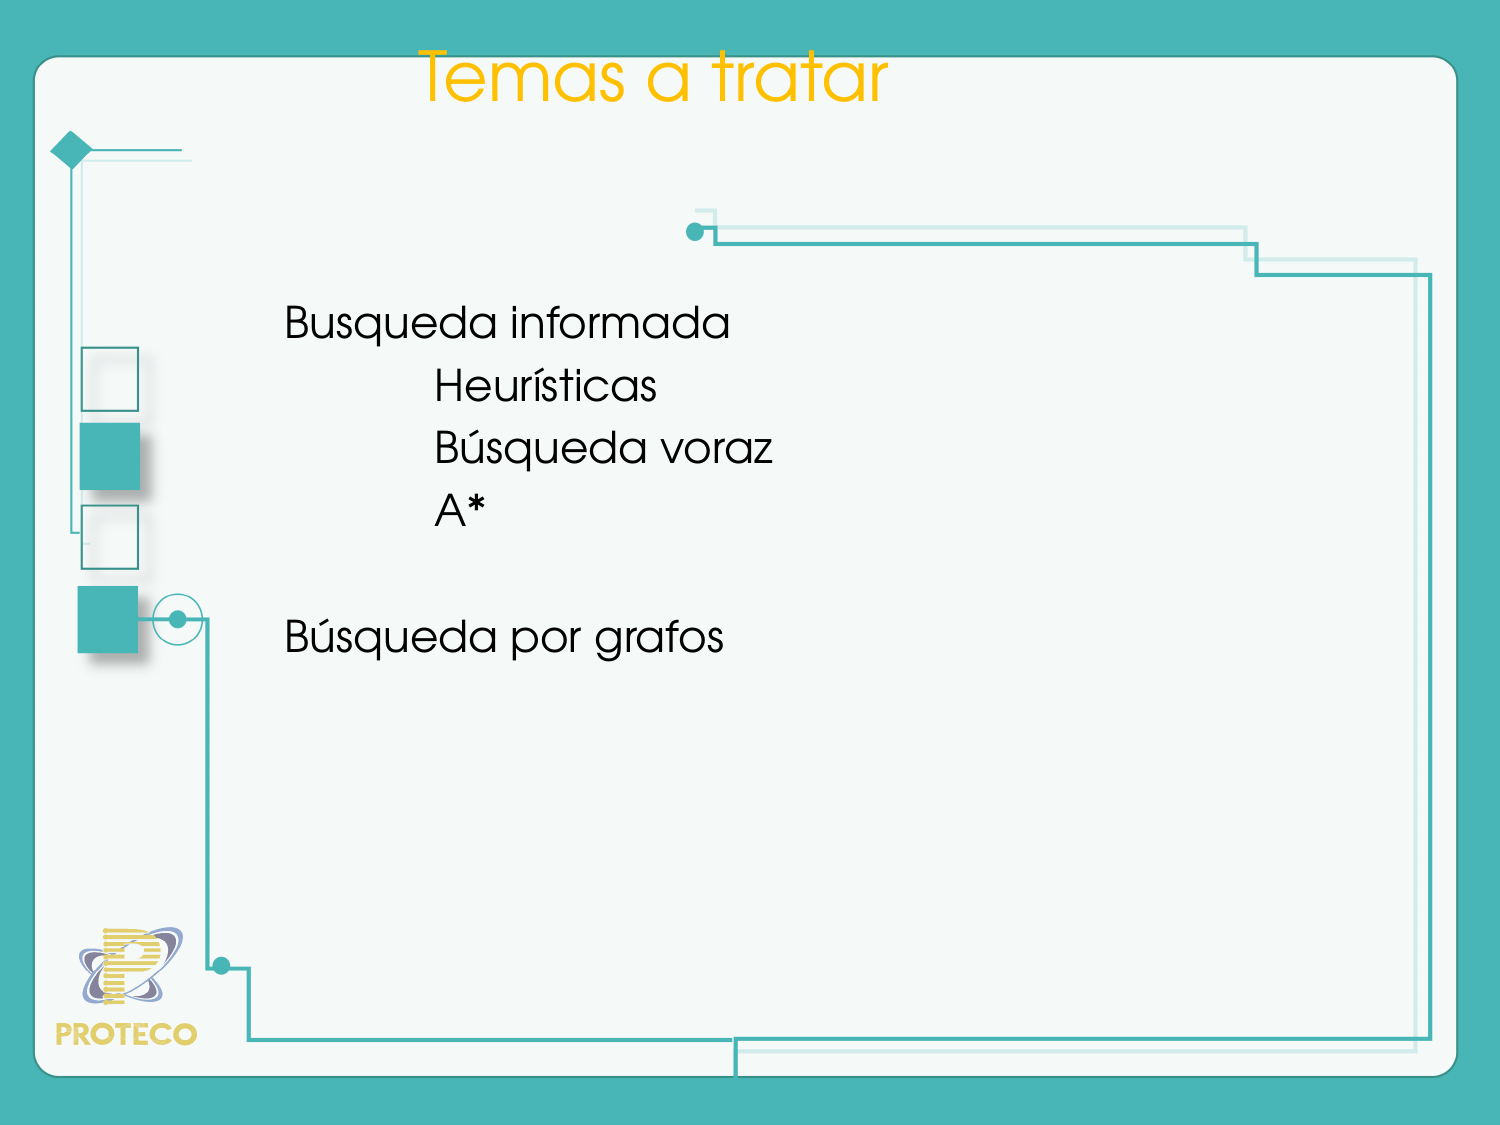

# Temas a tratar
Busqueda informada
	Heurísticas
	Búsqueda voraz
	A*

Búsqueda por grafos